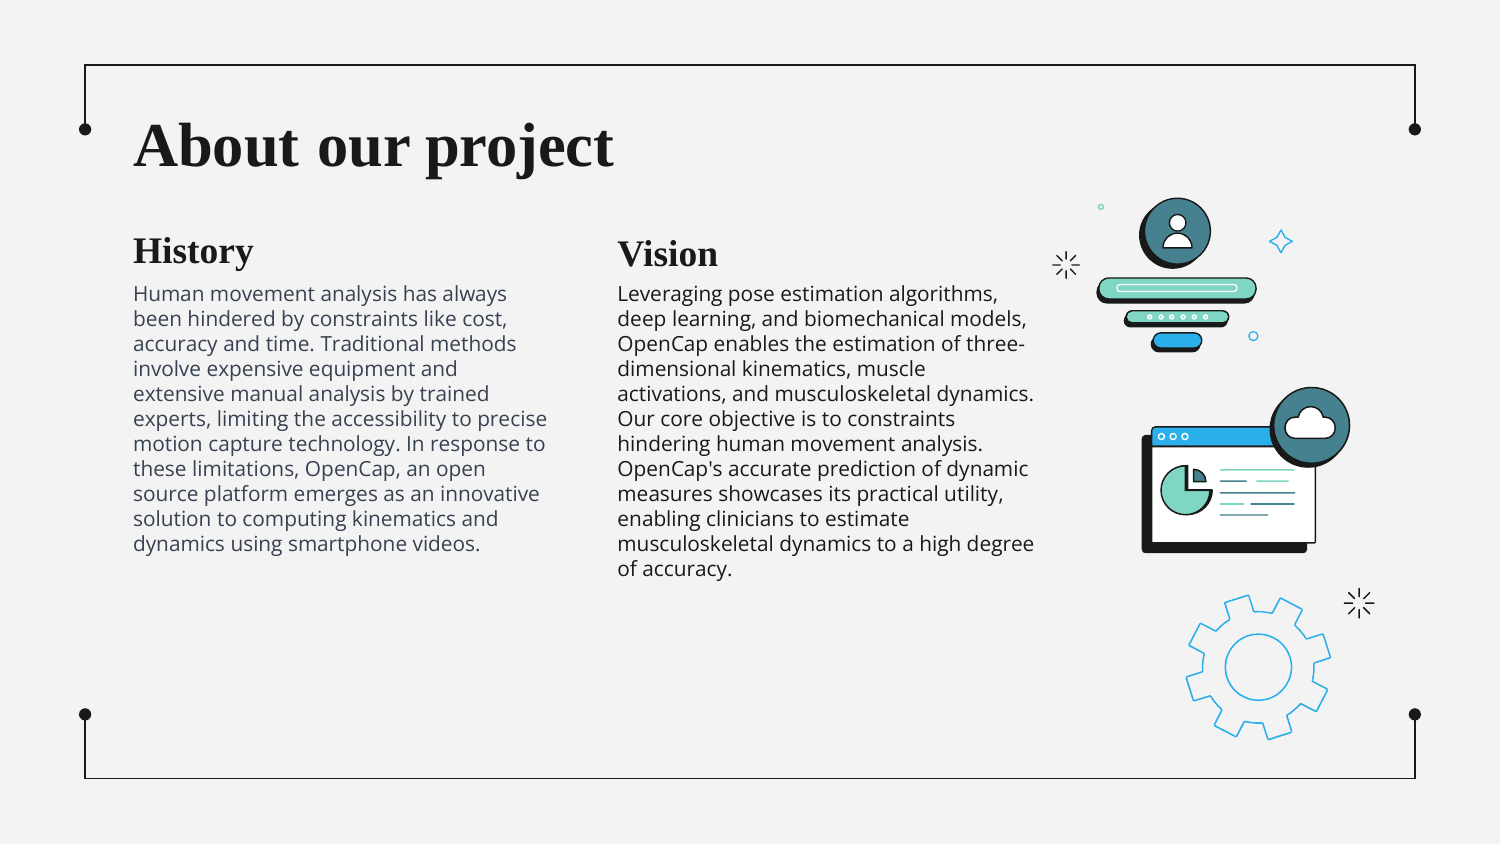

# About our project
History
Vision

Human movement analysis has always been hindered by constraints like cost, accuracy and time. Traditional methods involve expensive equipment and extensive manual analysis by trained experts, limiting the accessibility to precise motion capture technology. In response to these limitations, OpenCap, an open source platform emerges as an innovative solution to computing kinematics and dynamics using smartphone videos.
Leveraging pose estimation algorithms, deep learning, and biomechanical models, OpenCap enables the estimation of three-dimensional kinematics, muscle activations, and musculoskeletal dynamics. Our core objective is to constraints hindering human movement analysis. OpenCap's accurate prediction of dynamic measures showcases its practical utility, enabling clinicians to estimate musculoskeletal dynamics to a high degree of accuracy.